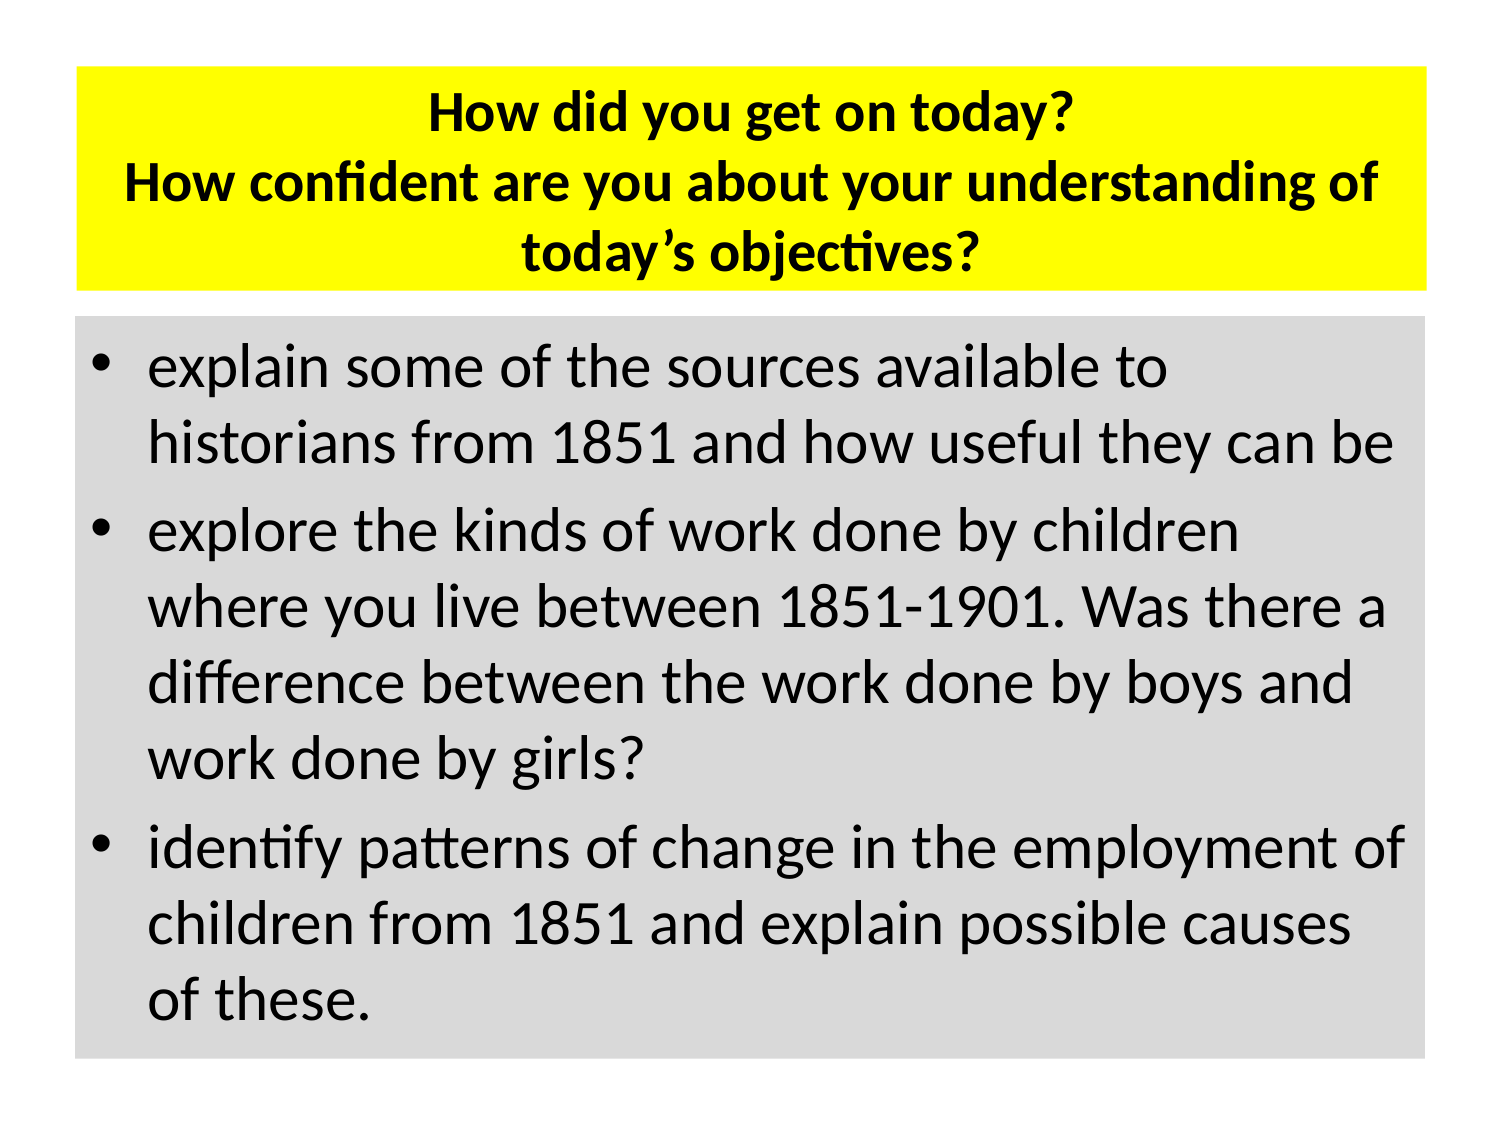

# How did you get on today? How confident are you about your understanding of today’s objectives?
explain some of the sources available to historians from 1851 and how useful they can be
explore the kinds of work done by children where you live between 1851-1901. Was there a difference between the work done by boys and work done by girls?
identify patterns of change in the employment of children from 1851 and explain possible causes of these.